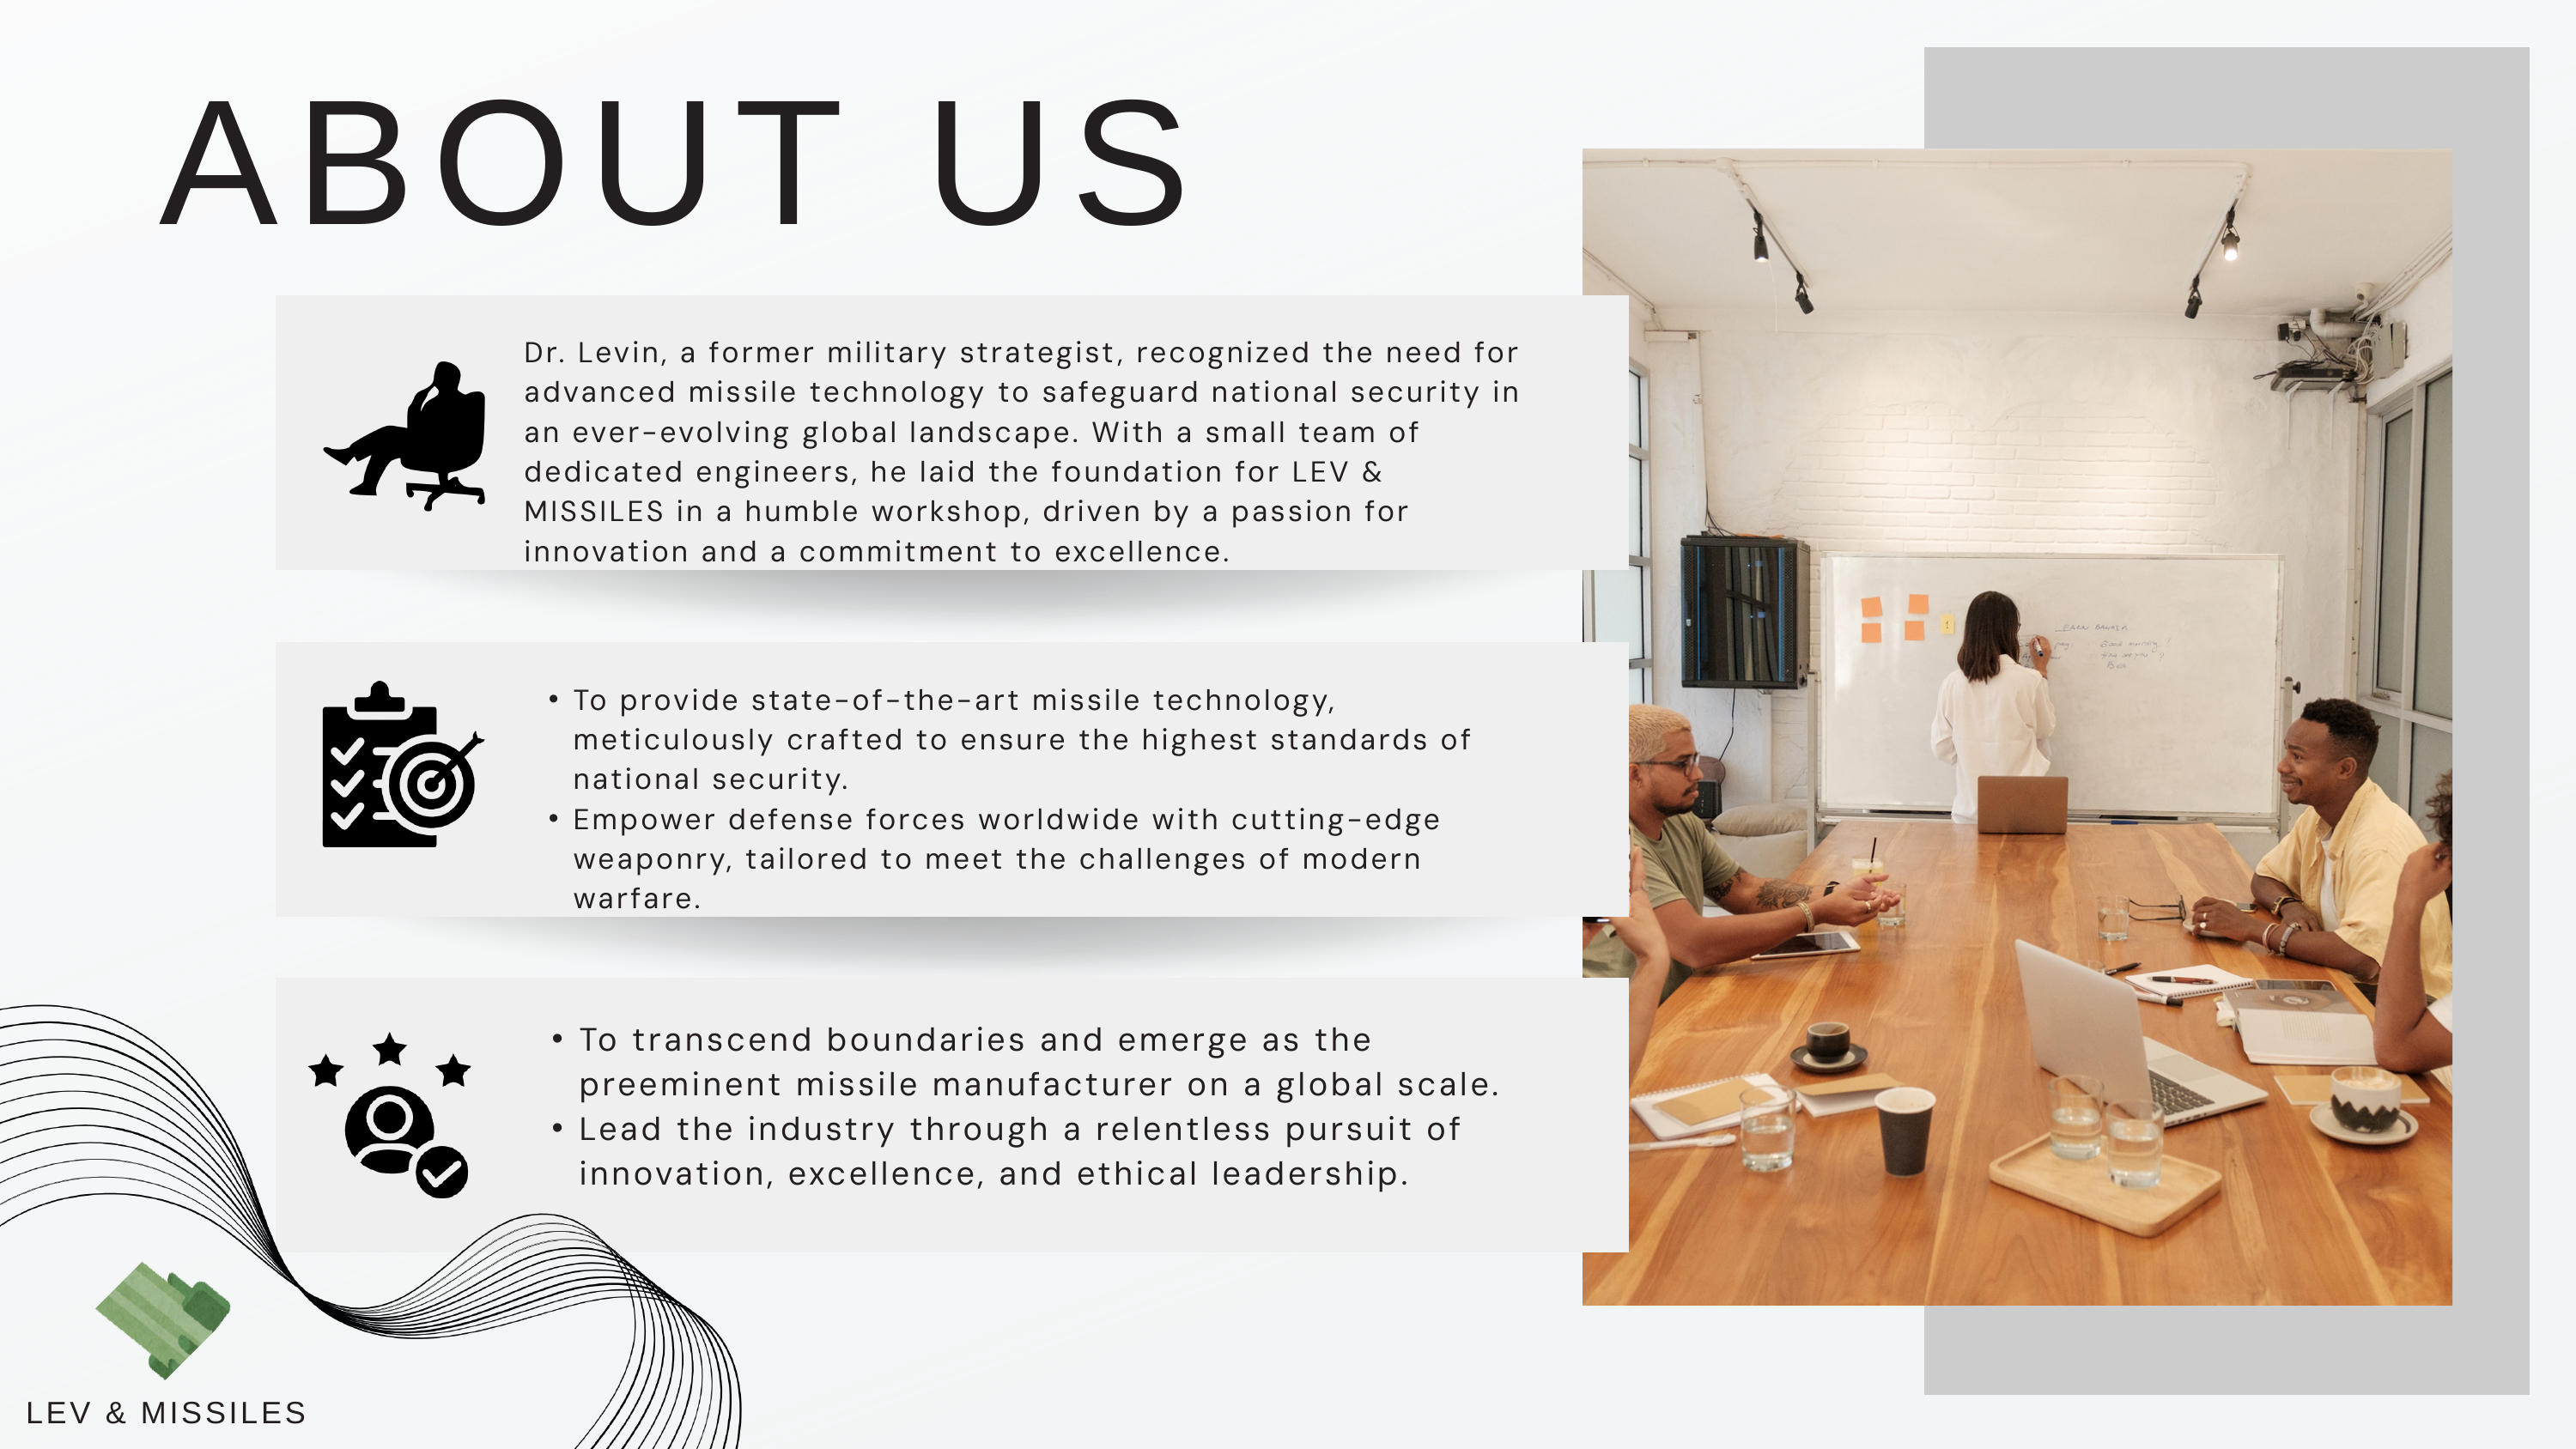

ABOUT US

Dr. Levin, a former military strategist, recognized the need for advanced missile technology to safeguard national security in an ever-evolving global landscape. With a small team of dedicated engineers, he laid the foundation for LEV & MISSILES in a humble workshop, driven by a passion for innovation and a commitment to excellence.

To provide state-of-the-art missile technology, meticulously crafted to ensure the highest standards of national security.
Empower defense forces worldwide with cutting-edge weaponry, tailored to meet the challenges of modern warfare.

To transcend boundaries and emerge as the preeminent missile manufacturer on a global scale.
Lead the industry through a relentless pursuit of innovation, excellence, and ethical leadership.

LEV & MISSILES